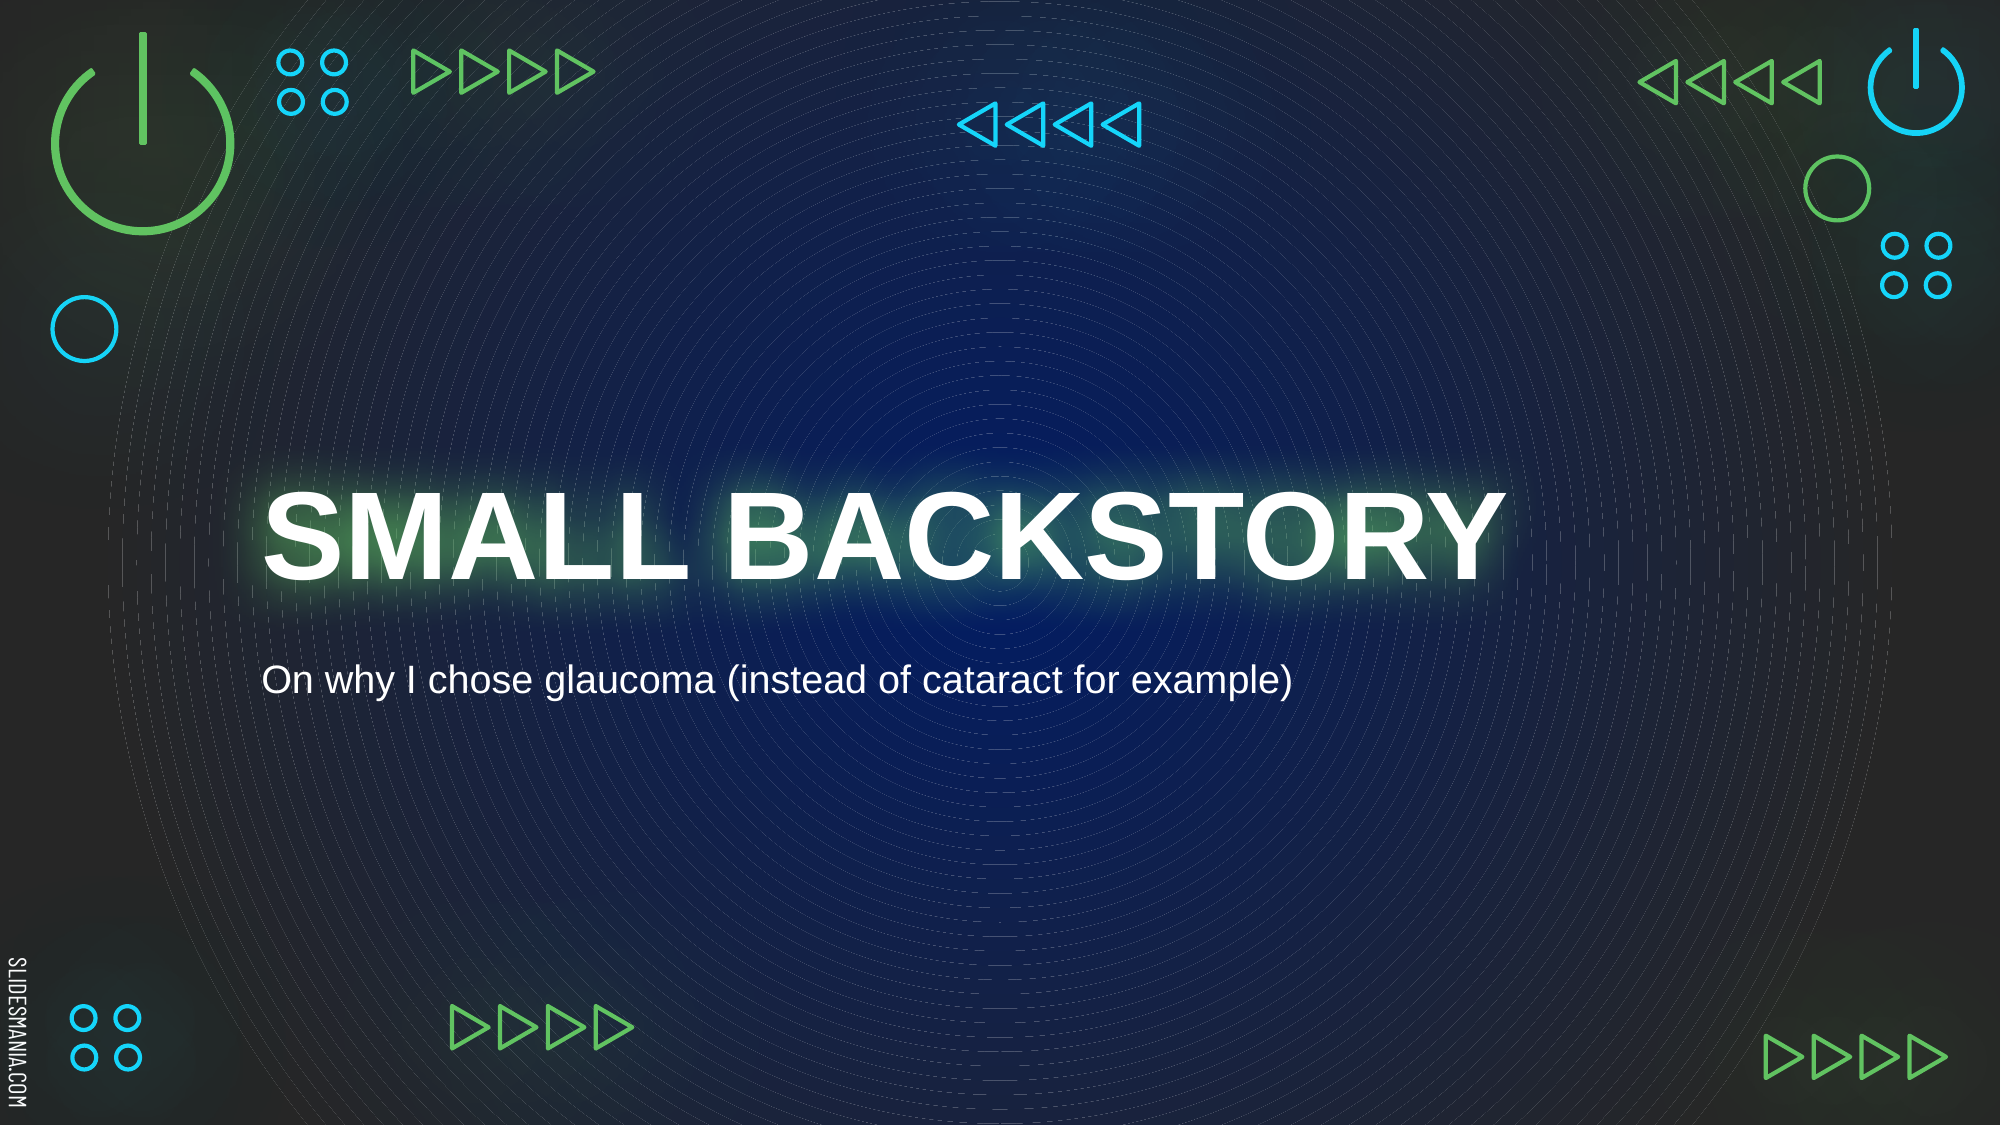

# SMALL BACKSTORY

On why I chose glaucoma (instead of cataract for example)